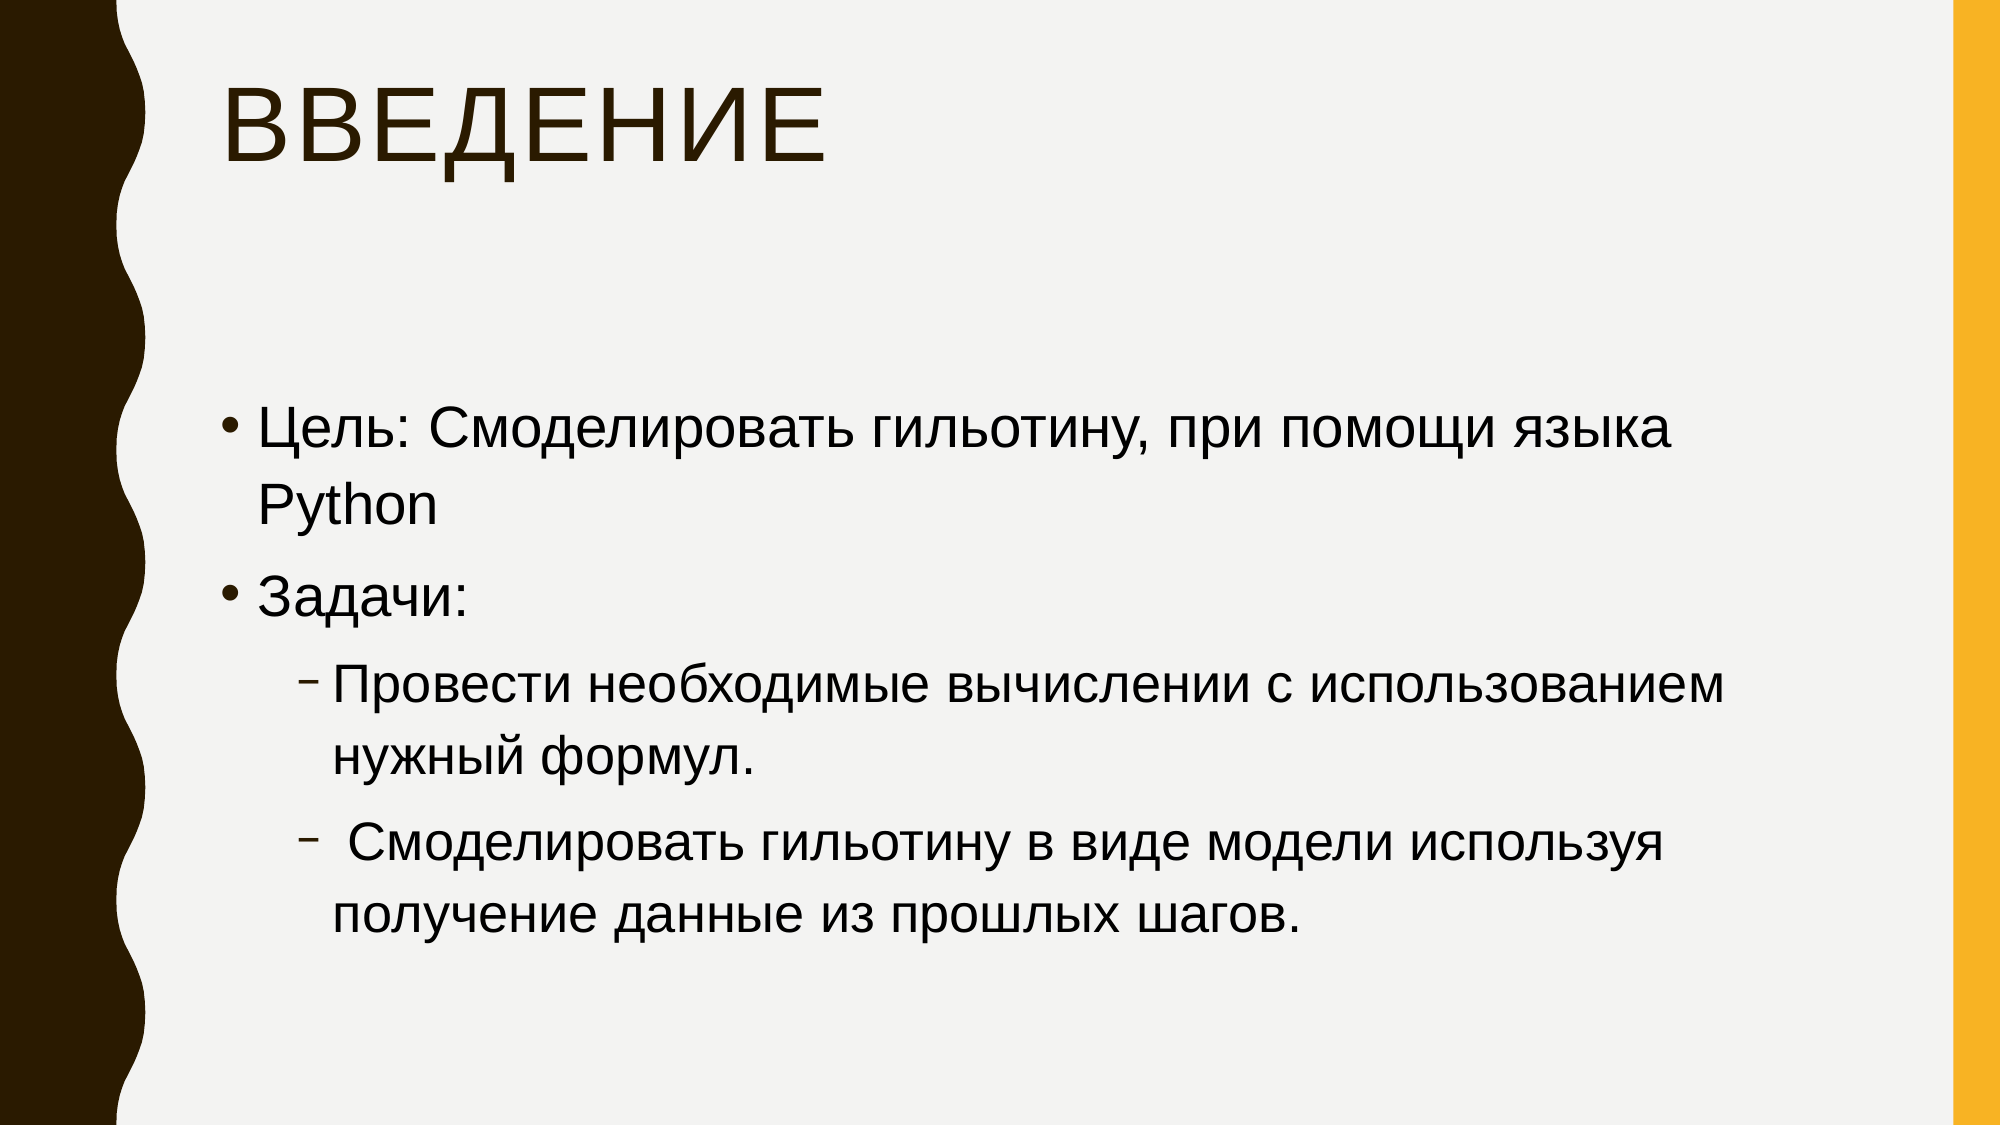

# введение
Цель: Смоделировать гильотину, при помощи языка Python
Задачи:
Провести необходимые вычислении с использованием нужный формул.
 Смоделировать гильотину в виде модели используя получение данные из прошлых шагов.